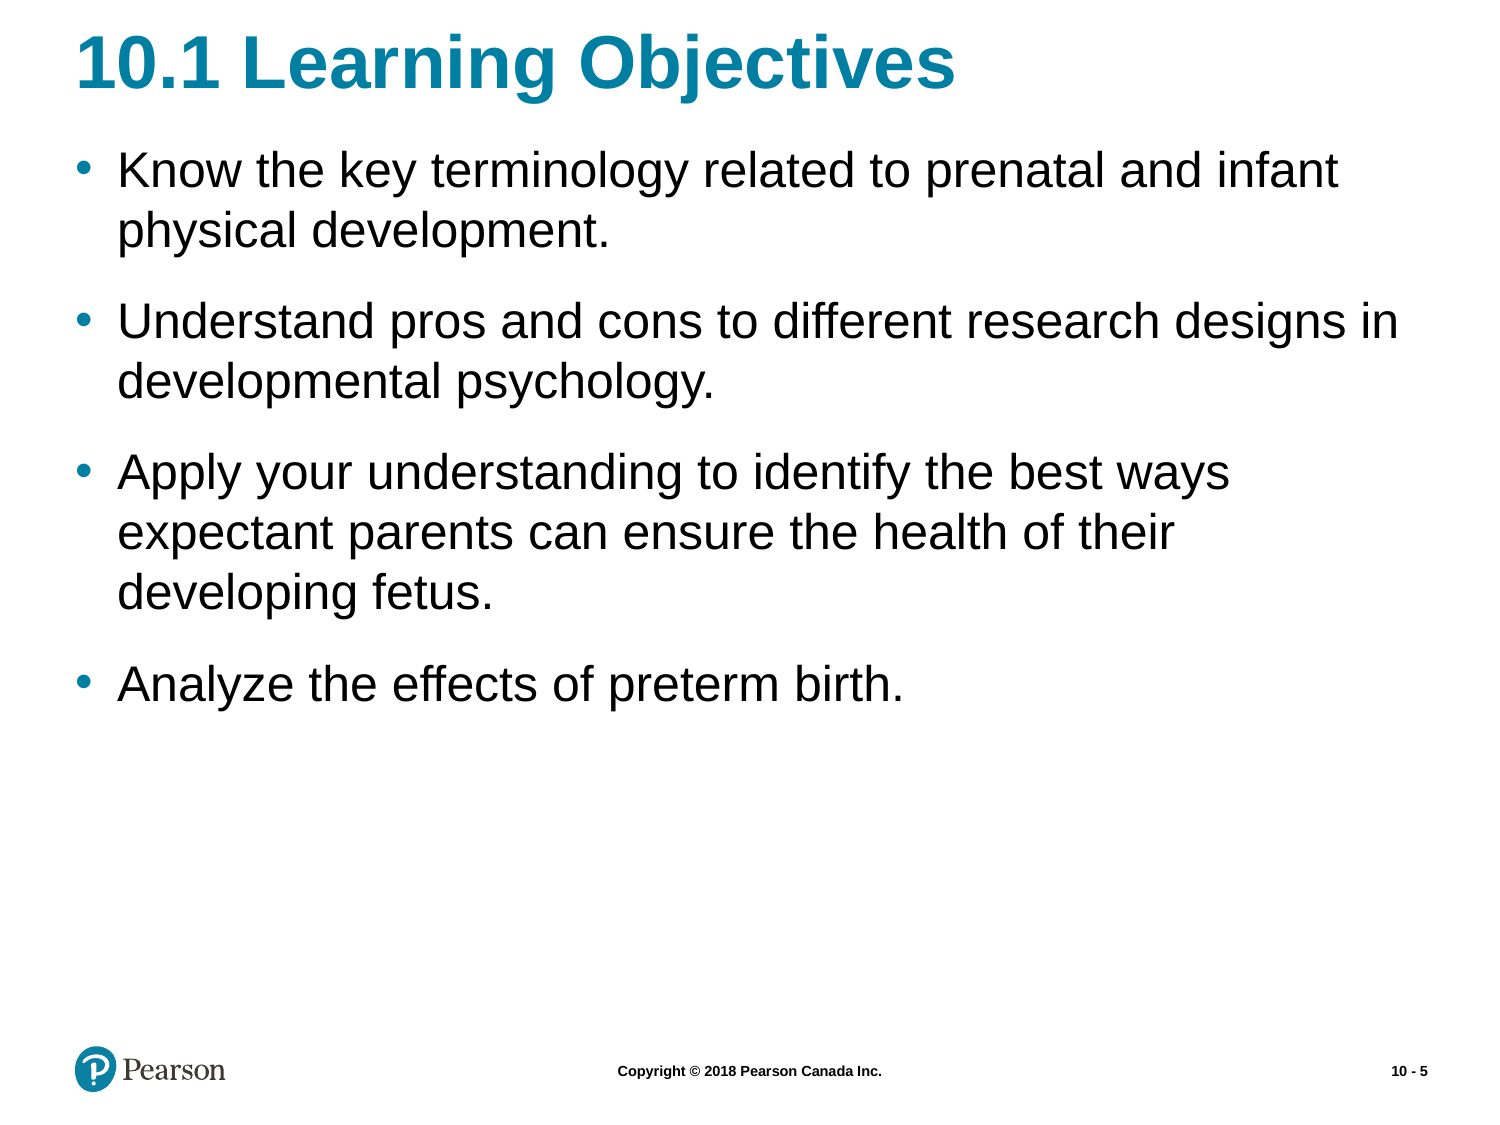

# 10.1 Learning Objectives
Know the key terminology related to prenatal and infant physical development.
Understand pros and cons to different research designs in developmental psychology.
Apply your understanding to identify the best ways expectant parents can ensure the health of their developing fetus.
Analyze the effects of preterm birth.